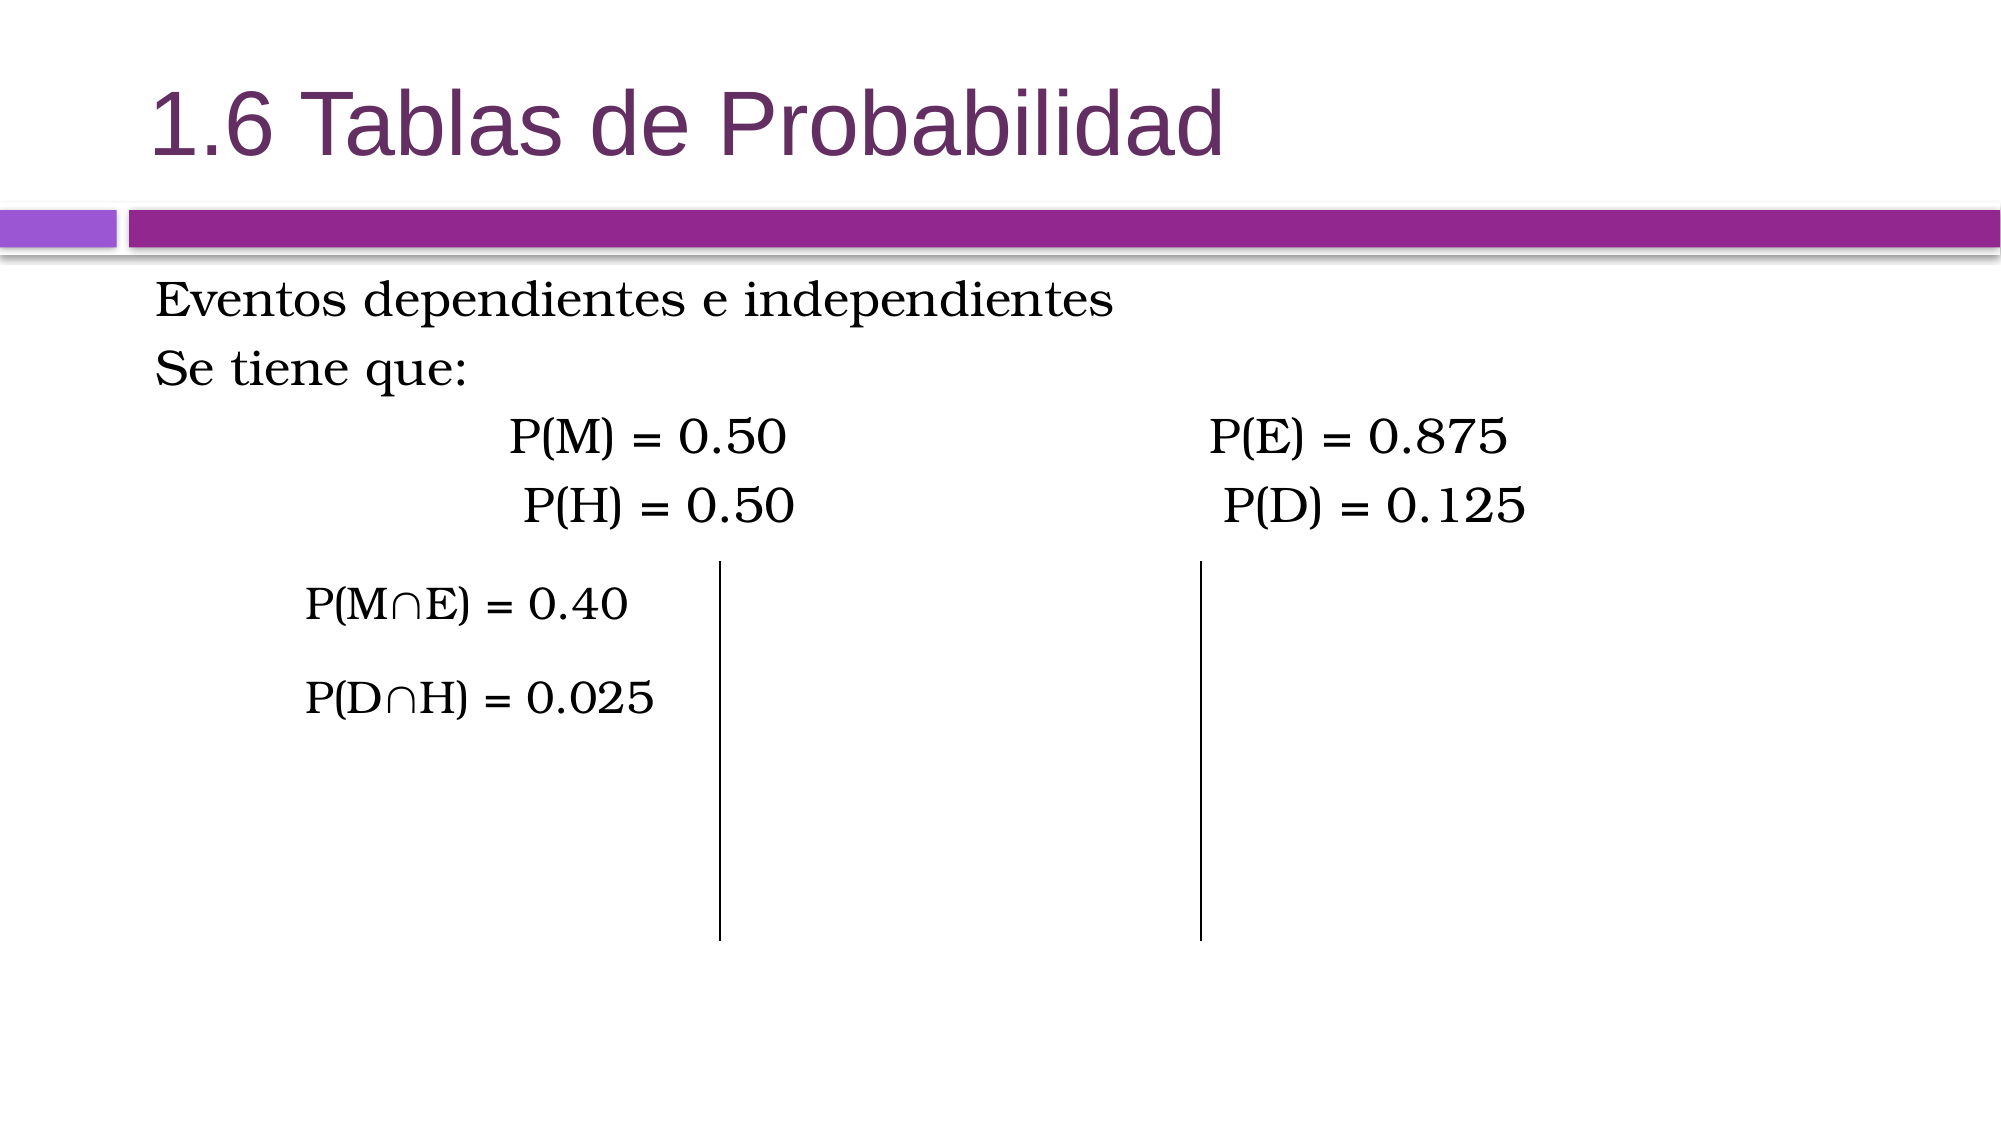

# 1.6 Tablas de Probabilidad
Eventos dependientes e independientes
Se tiene que:
P(M) = 0.50			P(E) = 0.875
P(H) = 0.50 			P(D) = 0.125

| P(M∩E) = 0.40 |  |  |
| --- | --- | --- |
| P(D∩H) = 0.025 |  |  |
|  |  |  |
|  |  |  |